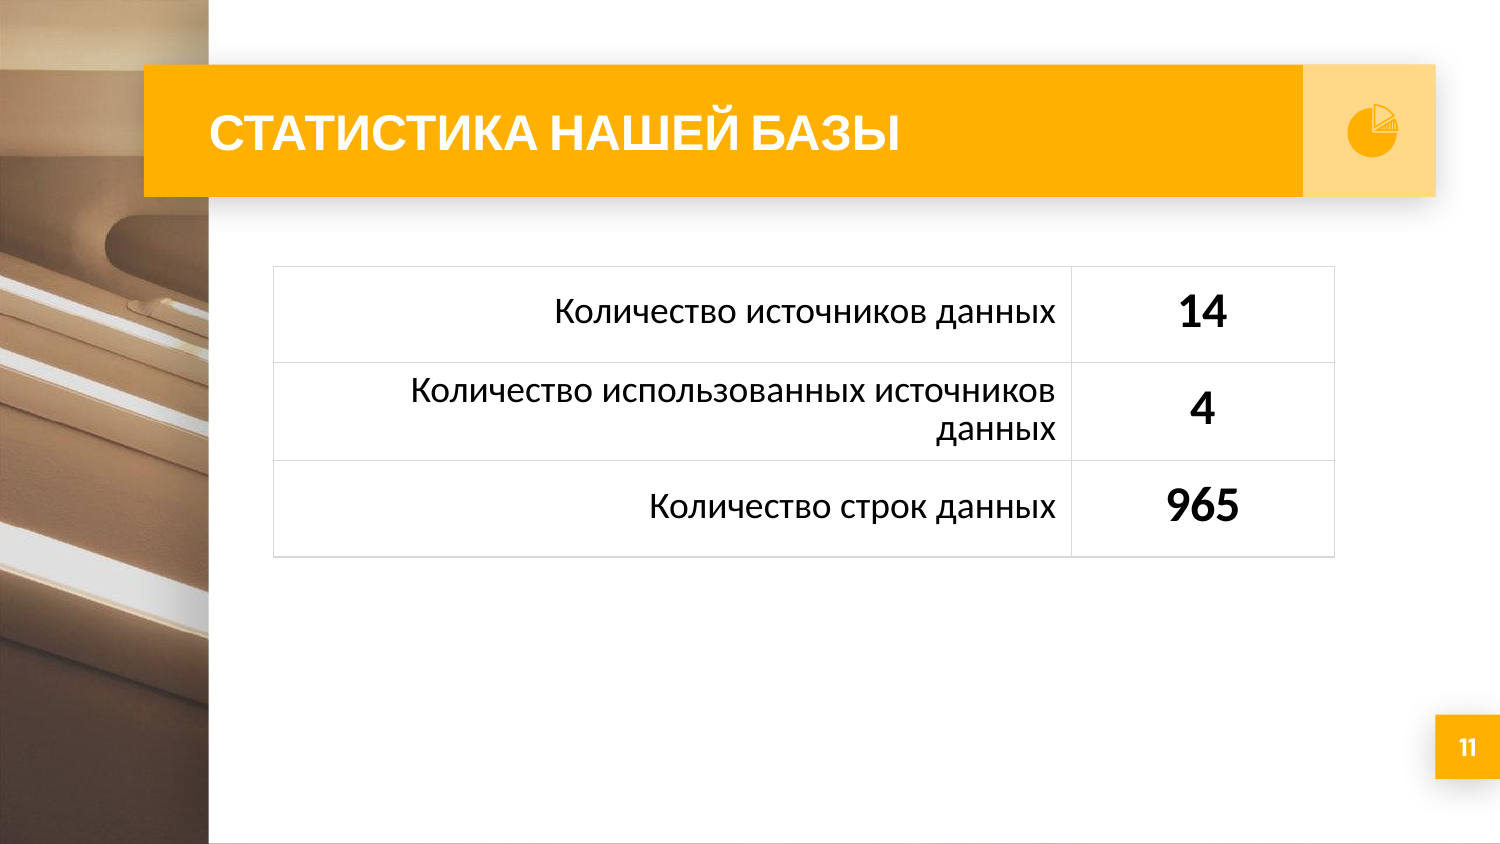

# СТАТИСТИКА НАШЕЙ БАЗЫ

| Количество источников данных | 14 |
| --- | --- |
| Количество использованных источников данных | 4 |
| Количество строк данных | 965 |
11